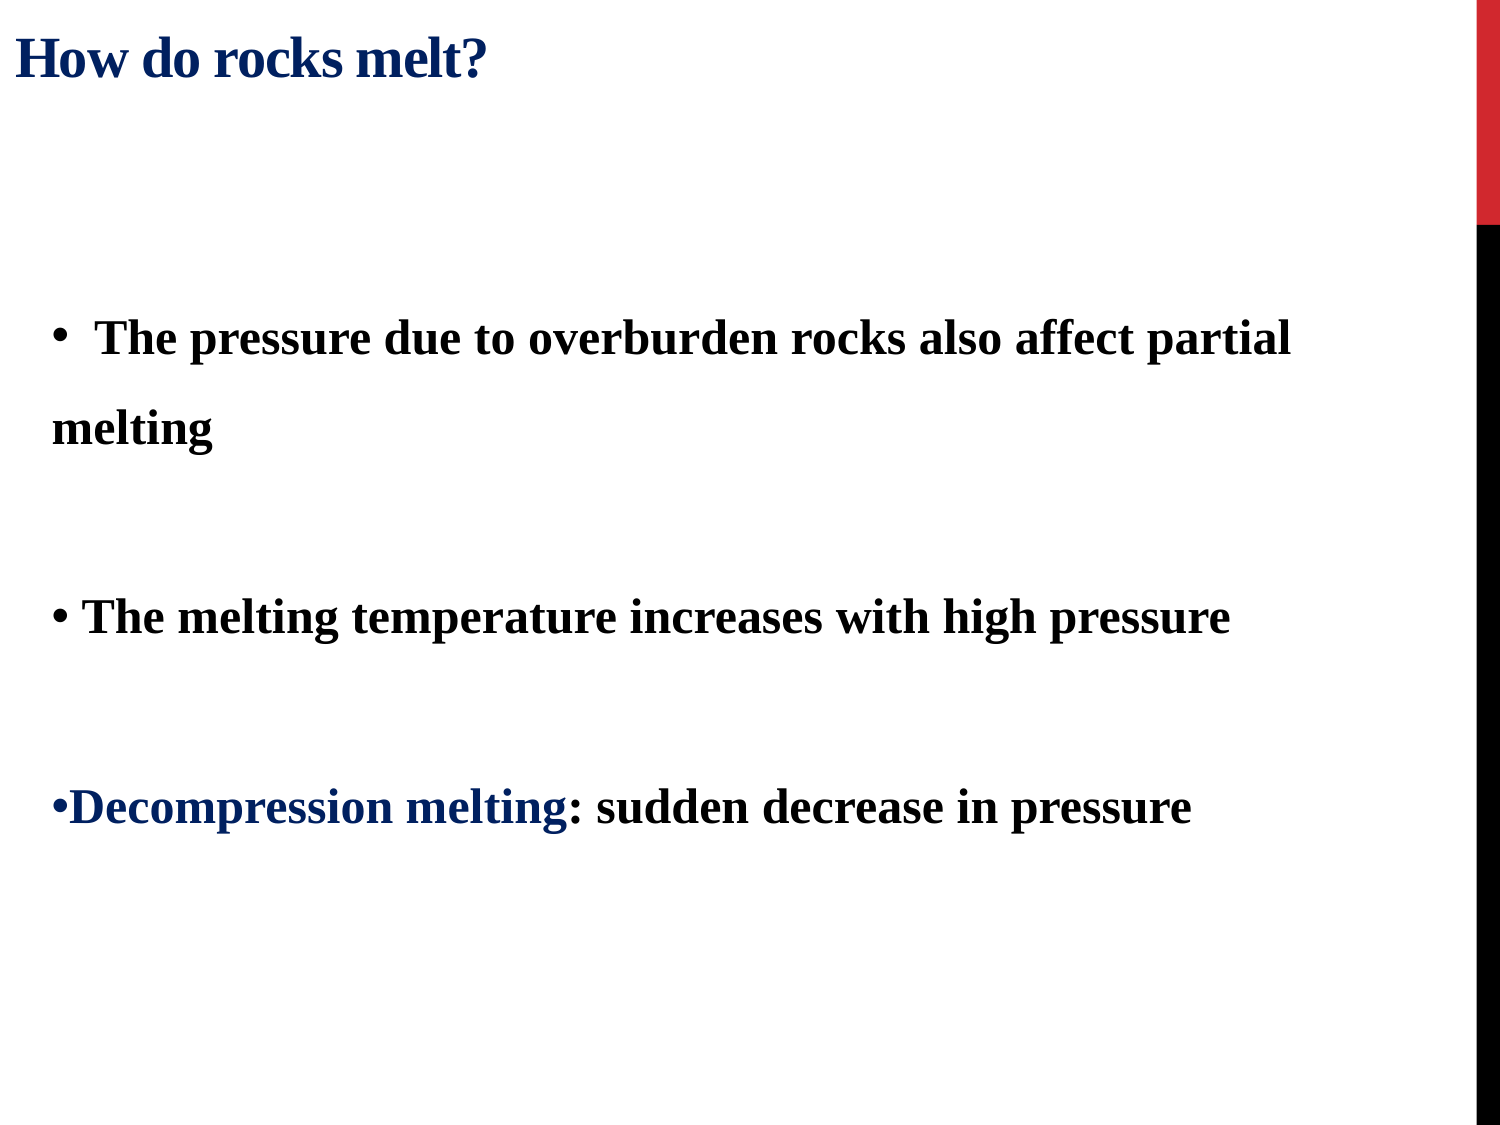

How do rocks melt?

  The pressure due to overburden rocks also affect partial melting

 The melting temperature increases with high pressure

Decompression melting: sudden decrease in pressure

#